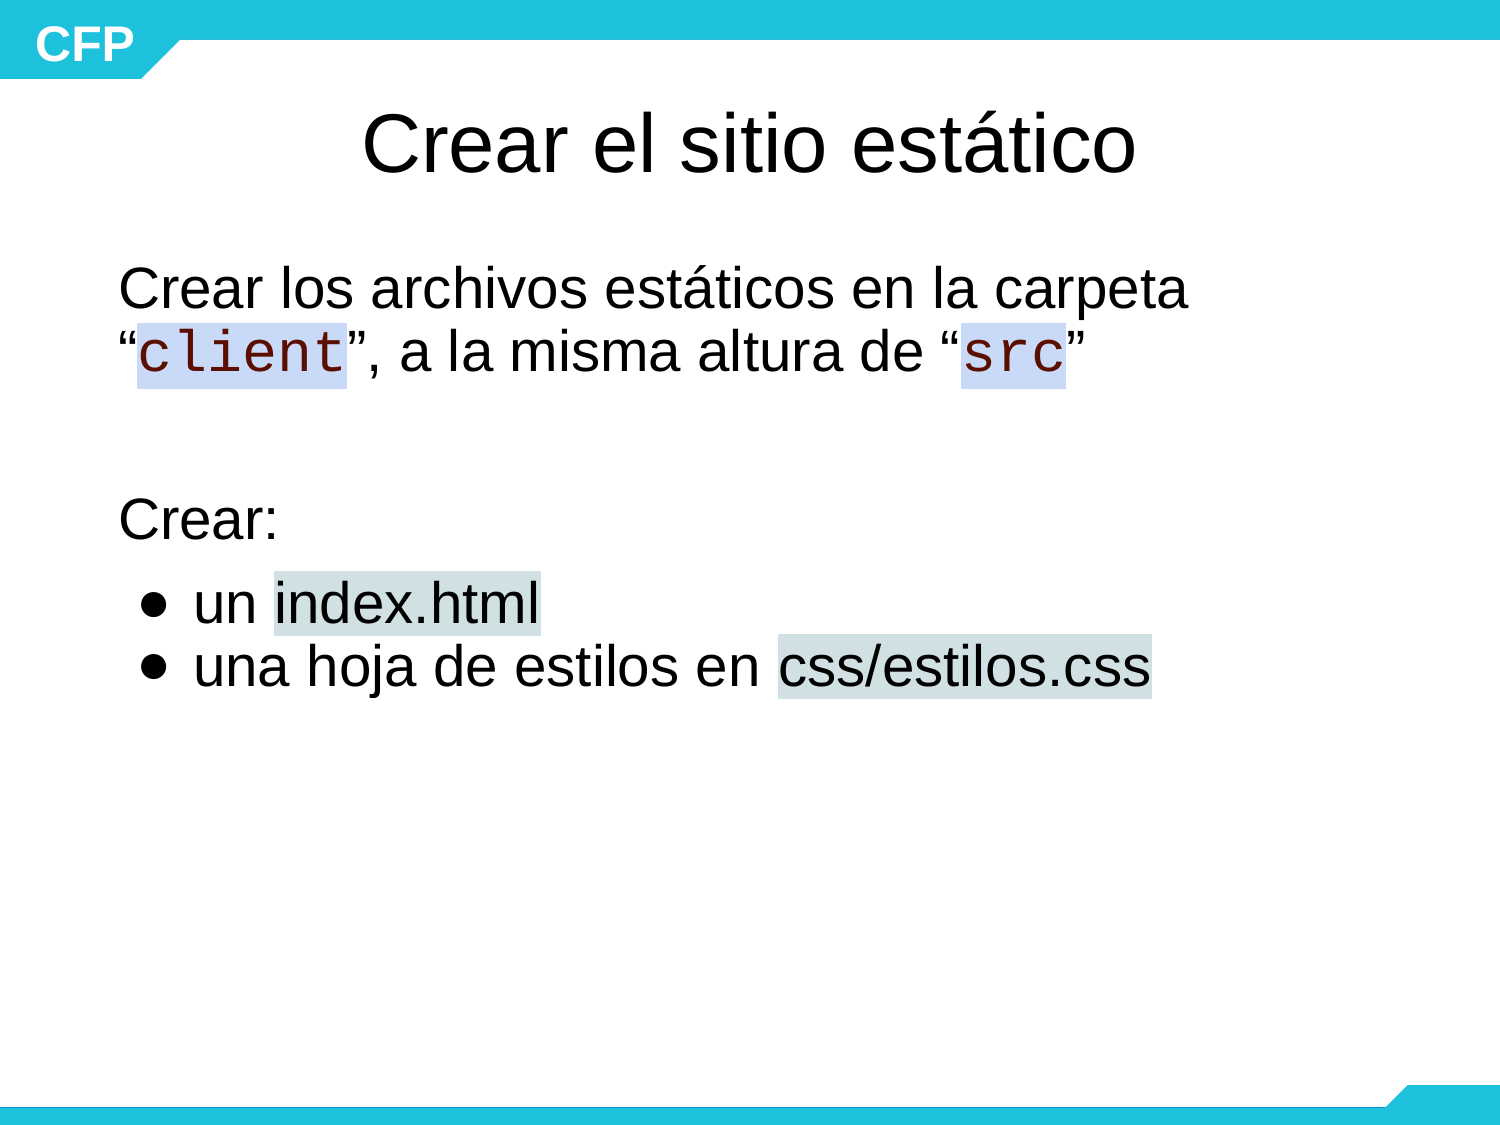

# Crear el sitio estático
Crear los archivos estáticos en la carpeta “client”, a la misma altura de “src”

Crear:
un index.html
una hoja de estilos en css/estilos.css